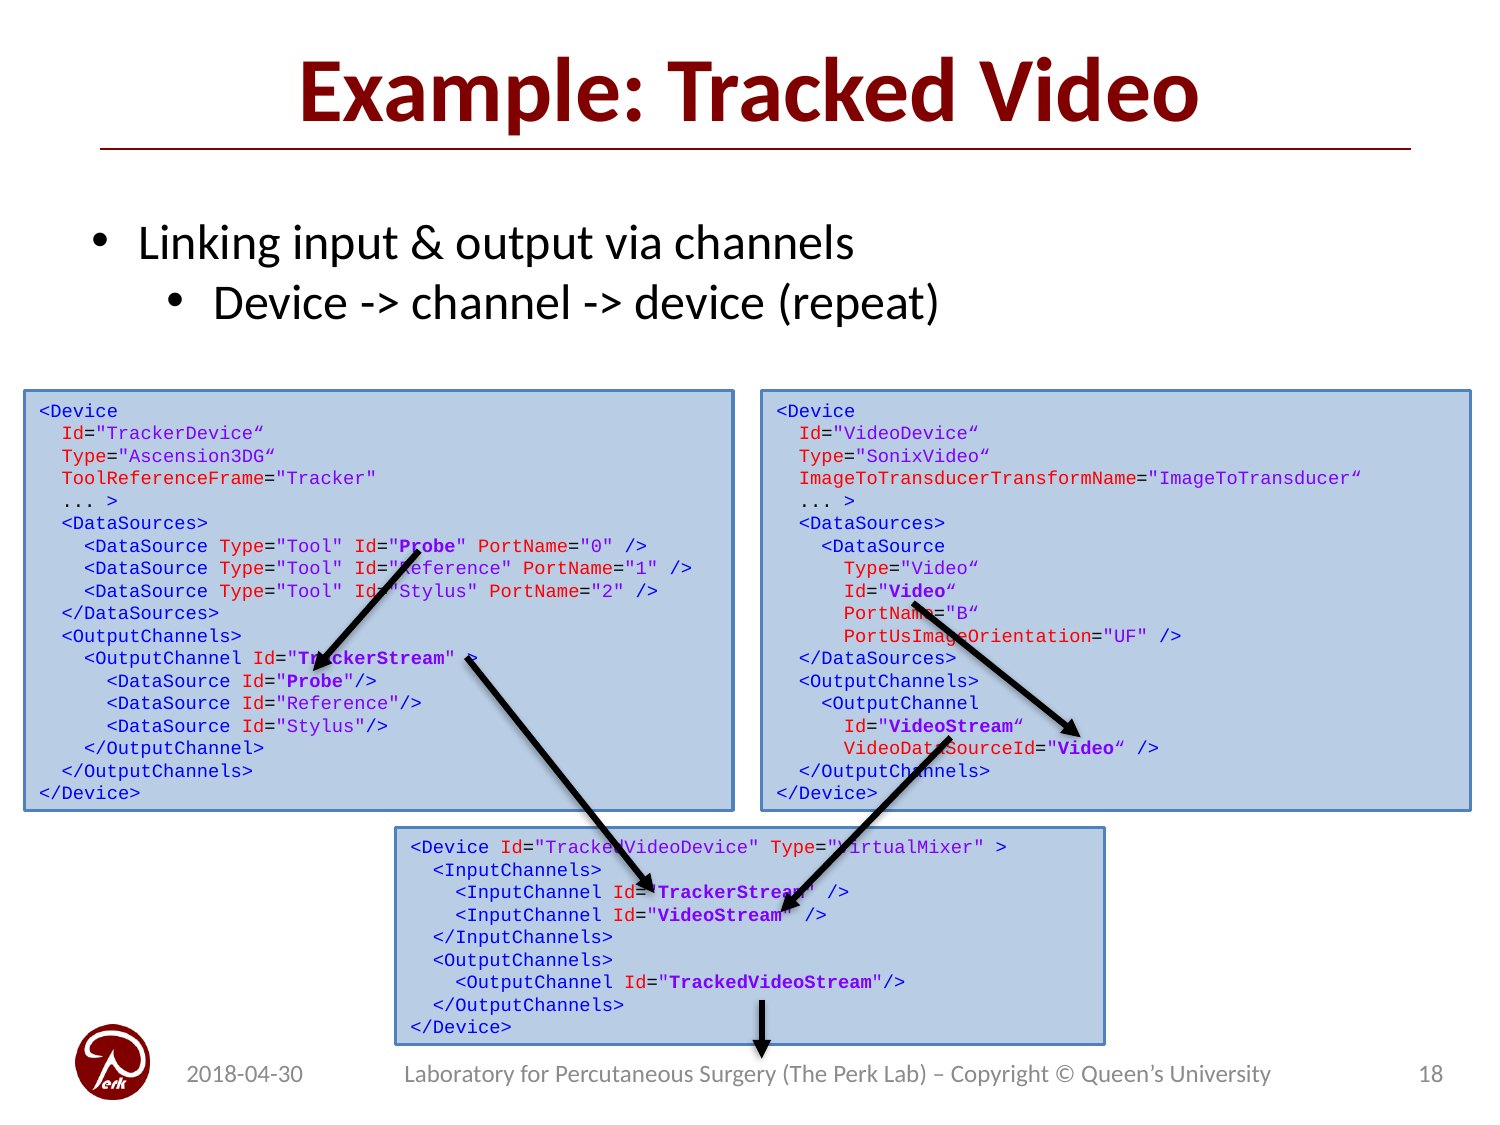

Example: Tracked Video
Linking input & output via channels
Device -> channel -> device (repeat)
<Device
  Id="TrackerDevice“
  Type="Ascension3DG“
  ToolReferenceFrame="Tracker"
  ... >
  <DataSources>
    <DataSource Type="Tool" Id="Probe" PortName="0" />
    <DataSource Type="Tool" Id="Reference" PortName="1" />
    <DataSource Type="Tool" Id="Stylus" PortName="2" />
  </DataSources>
  <OutputChannels>
    <OutputChannel Id="TrackerStream" >
      <DataSource Id="Probe"/>
      <DataSource Id="Reference"/>
      <DataSource Id="Stylus"/>
    </OutputChannel>
  </OutputChannels>
</Device>
<Device
  Id="VideoDevice“
  Type="SonixVideo“
  ImageToTransducerTransformName="ImageToTransducer“
  ... >
  <DataSources>
    <DataSource
      Type="Video“
      Id="Video“
      PortName="B“
      PortUsImageOrientation="UF" />
  </DataSources>
  <OutputChannels>
    <OutputChannel
      Id="VideoStream“
      VideoDataSourceId="Video“ />
  </OutputChannels>
</Device>
<Device Id="TrackedVideoDevice" Type="VirtualMixer" >
  <InputChannels>
    <InputChannel Id="TrackerStream" />
    <InputChannel Id="VideoStream" />
  </InputChannels>
  <OutputChannels>
    <OutputChannel Id="TrackedVideoStream"/>
  </OutputChannels>
</Device>
2018-04-30
Laboratory for Percutaneous Surgery (The Perk Lab) – Copyright © Queen’s University
18